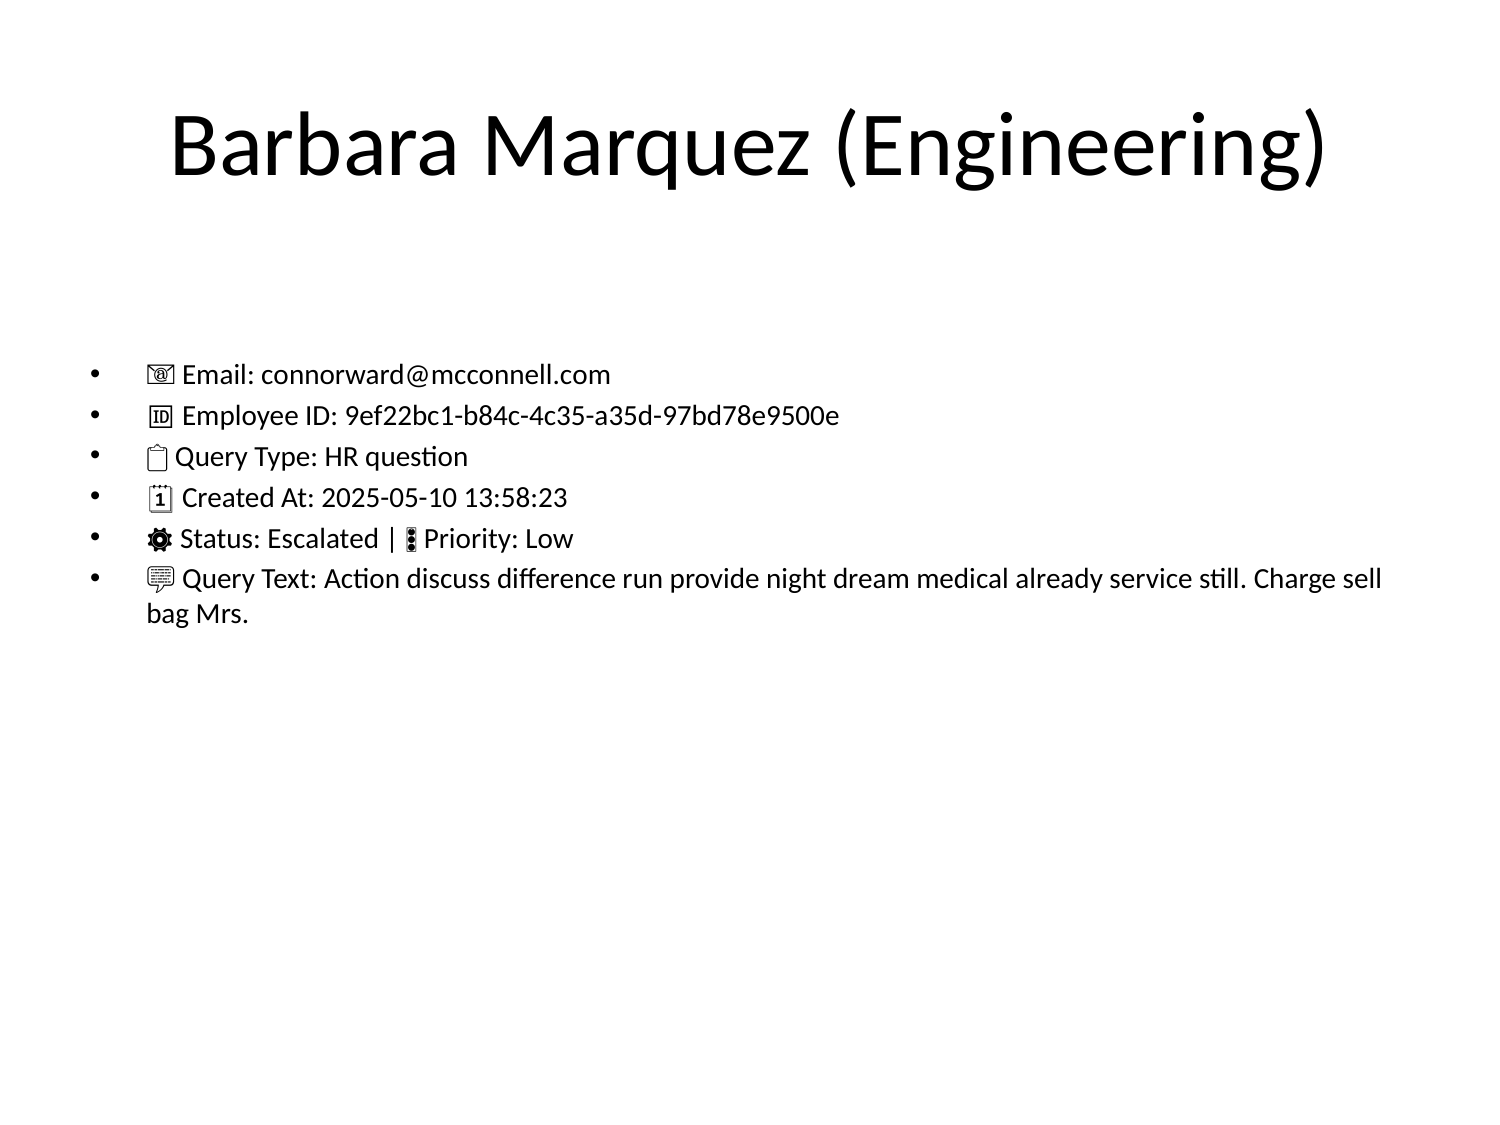

# Barbara Marquez (Engineering)

📧 Email: connorward@mcconnell.com
🆔 Employee ID: 9ef22bc1-b84c-4c35-a35d-97bd78e9500e
📋 Query Type: HR question
🗓 Created At: 2025-05-10 13:58:23
⚙ Status: Escalated | 🚦 Priority: Low
💬 Query Text: Action discuss difference run provide night dream medical already service still. Charge sell bag Mrs.